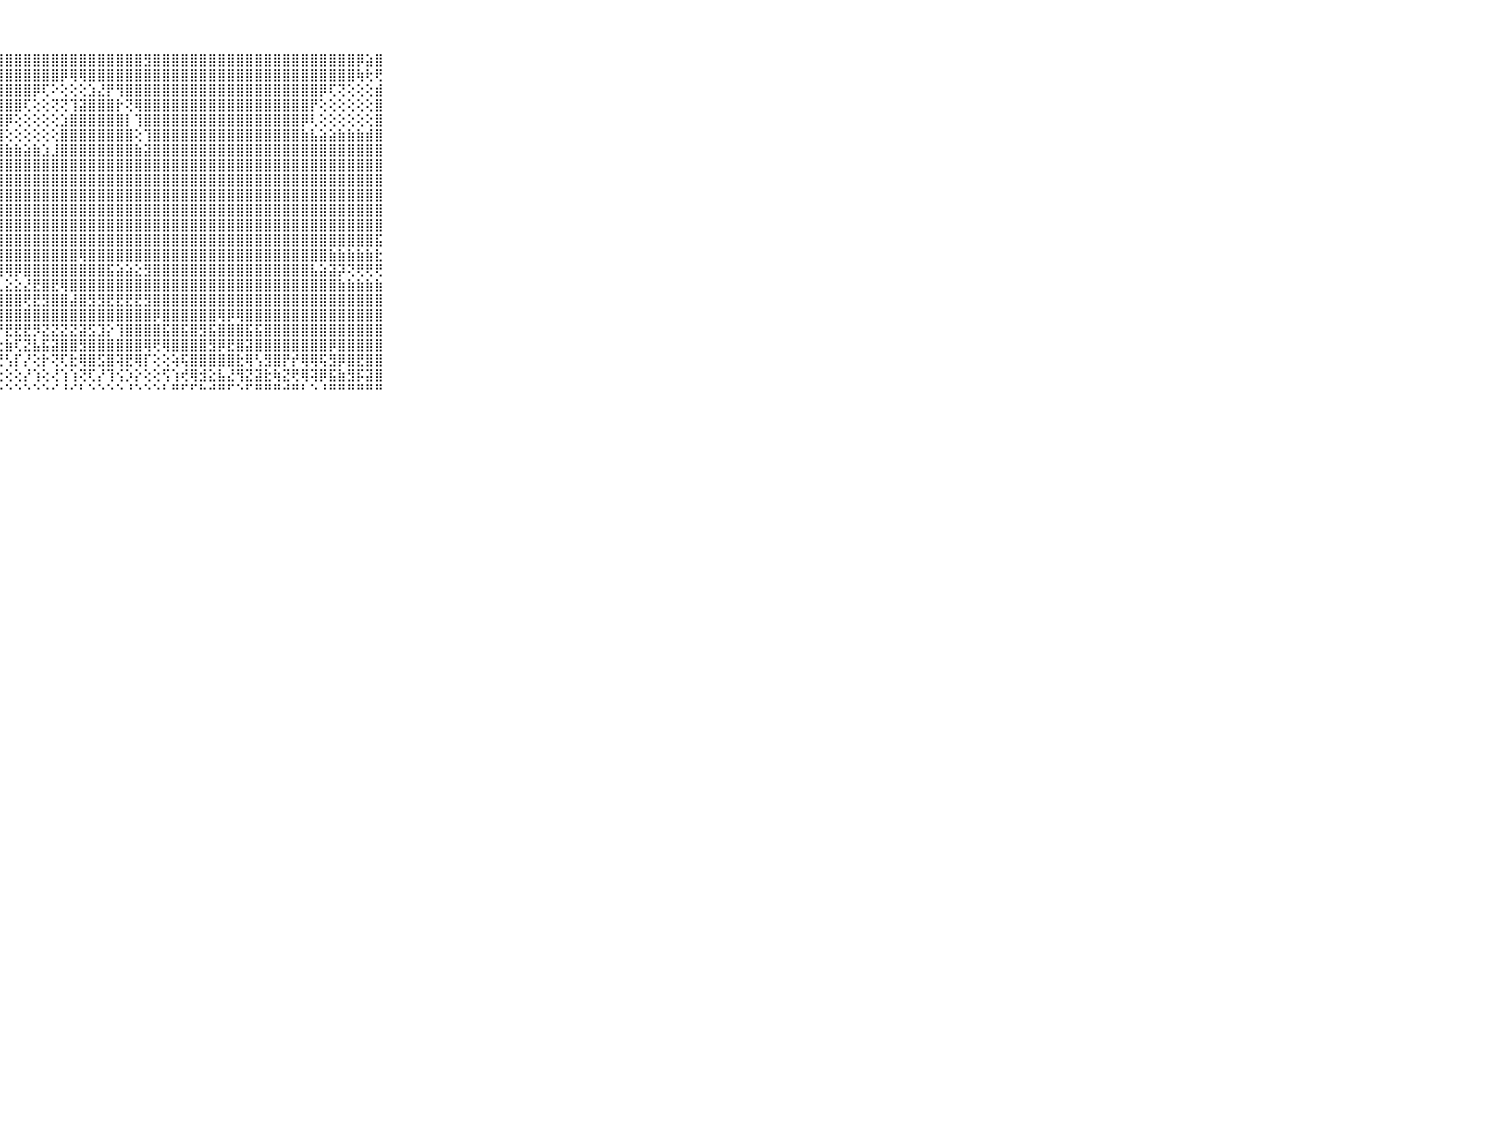

⠀⠀⠀⠀⠀⠀⠀⠀⠀⠀⠀⢸⣿⣷⣿⣿⣿⣿⣿⣿⣿⣿⣿⣿⣿⣿⣿⣿⣿⣿⣿⣿⣿⣿⣿⣿⣿⣿⣿⣿⣿⣿⣿⣻⣿⣿⣿⣿⣿⣿⣿⣿⣿⣿⣿⣿⣿⣿⣿⣿⣿⣿⣿⣿⣿⣿⡿⣵⣿⠀⠀⠀⠀⠀⠀⠀⠀⠀⠀⠀⠀
⠀⠀⠀⠀⠀⠀⠀⠀⠀⠀⠀⢸⣿⣿⣿⣿⣿⣿⣿⣿⣿⣿⣿⣿⣿⣿⣿⣿⣿⣿⣿⣿⣿⣿⡿⢿⢿⣿⣿⣿⣿⣿⣿⣿⣿⣿⣿⣿⣿⣿⣿⣿⣿⣿⣿⣿⣿⣿⣿⣿⣿⣿⣿⣿⣿⣿⢷⢗⢟⠀⠀⠀⠀⠀⠀⠀⠀⠀⠀⠀⠀
⠀⠀⠀⠀⠀⠀⠀⠀⠀⠀⠀⢸⣿⣿⣿⣿⣿⣿⣿⣿⣿⣿⣿⣿⣿⣿⣿⣿⣿⣿⣿⡿⢏⠕⢕⢕⢕⣱⣜⡟⢻⣿⣿⣿⣿⣿⣿⣿⣿⣿⣿⣿⣿⣿⣿⣿⣿⣿⣿⣿⣿⣿⡿⢏⢝⢕⢕⢕⣾⠀⠀⠀⠀⠀⠀⠀⠀⠀⠀⠀⠀
⠀⠀⠀⠀⠀⠀⠀⠀⠀⠀⠀⢸⣿⣿⣿⣿⣿⣿⣿⣿⣿⣿⣿⣿⣿⣿⣿⣿⣿⣿⢏⢕⢕⢝⢝⢹⣽⣿⣿⣿⡗⢝⢿⣿⣿⣿⣿⣿⣿⣿⣿⣿⣿⣿⣿⣿⣿⣿⣿⣿⣿⡟⢕⢕⢕⢕⢕⢕⣿⠀⠀⠀⠀⠀⠀⠀⠀⠀⠀⠀⠀
⠀⠀⠀⠀⠀⠀⠀⠀⠀⠀⠀⢸⣿⣿⣿⣿⣿⣿⣿⣿⣿⣿⣿⣿⣿⣿⣿⣿⡿⢕⢕⢕⢕⢕⣱⣿⣿⣿⣿⣿⣿⡇⢹⣿⣿⣿⣿⣿⣿⣿⣿⣿⣿⣿⣿⣿⣿⣿⣿⣿⡿⢇⢕⢕⢕⢕⢕⢕⣿⠀⠀⠀⠀⠀⠀⠀⠀⠀⠀⠀⠀
⠀⠀⠀⠀⠀⠀⠀⠀⠀⠀⠀⢸⣿⣿⣿⣿⣿⣿⣿⣿⣿⣿⣿⣿⣿⣿⣿⣿⢕⢕⢕⢕⢕⢕⣿⣿⣿⣿⣿⣿⣿⣿⢕⢹⣿⣿⣿⣿⣿⣿⣿⣿⣿⣿⣿⣿⣿⣿⣿⣿⣷⣧⣵⣵⣷⣷⣷⣾⣿⠀⠀⠀⠀⠀⠀⠀⠀⠀⠀⠀⠀
⠀⠀⠀⠀⠀⠀⠀⠀⠀⠀⠀⢸⣿⣿⣿⣿⣿⣿⣿⣿⣿⣿⣿⣿⣿⣿⣿⣿⣷⣷⣵⣷⣱⣸⣿⣿⣿⣿⣿⣿⣿⣿⣷⣽⣿⣿⣿⣿⣿⣿⣿⣿⣿⣿⣿⣿⣿⣿⣿⣿⣿⣿⣿⣿⣿⣿⣿⣿⣿⠀⠀⠀⠀⠀⠀⠀⠀⠀⠀⠀⠀
⠀⠀⠀⠀⠀⠀⠀⠀⠀⠀⠀⢸⣿⣿⣿⣿⣿⣿⣿⣿⢝⢹⣿⣿⣿⣿⣿⣿⣿⣿⣿⣿⣿⣿⣿⣿⣿⣿⣿⣿⣿⣿⣿⣿⣿⣿⣿⣿⣿⣿⣿⣿⣿⣿⣿⣿⣿⣿⣿⣿⣿⣿⣿⣿⣿⣿⣿⣿⣿⠀⠀⠀⠀⠀⠀⠀⠀⠀⠀⠀⠀
⠀⠀⠀⠀⠀⠀⠀⠀⠀⠀⠀⢸⣿⣿⣿⣿⣿⣿⣿⣿⡿⢟⢻⢿⣿⣿⣿⣿⣿⣿⣿⣿⣿⣿⣿⣿⣿⣿⣿⣿⣿⣿⣿⣿⣿⣿⣿⣿⣿⣿⣿⣿⣿⣿⣿⣿⣿⣿⣿⣿⣿⣿⣿⣿⣿⣿⣿⣿⣿⠀⠀⠀⠀⠀⠀⠀⠀⠀⠀⠀⠀
⠀⠀⠀⠀⠀⠀⠀⠀⠀⠀⠀⢸⣿⣿⣿⣿⣿⡿⢏⢕⢕⢕⢕⢜⢻⣿⣿⣿⣿⣿⣿⣿⣿⣿⣿⣿⣿⣿⣿⣿⣿⣿⣿⣿⣿⣿⣿⣿⣿⣿⣿⣿⣿⣿⣿⣿⣿⣿⣿⣿⣿⣿⣿⣿⣿⣿⣿⣿⣿⠀⠀⠀⠀⠀⠀⠀⠀⠀⠀⠀⠀
⠀⠀⠀⠀⠀⠀⠀⠀⠀⠀⠀⢸⣿⣿⣿⣿⣷⣵⣷⣧⢇⢕⢕⢕⣼⣿⣿⣿⣿⣿⣿⣿⣿⣿⣿⣿⣿⣿⣿⣿⣿⣿⣿⣿⣿⣿⣿⣿⣿⣿⣿⣿⣿⣿⣿⣿⣿⣿⣿⣿⣿⣿⣿⣿⣿⣿⣿⣿⣿⠀⠀⠀⠀⠀⠀⠀⠀⠀⠀⠀⠀
⠀⠀⠀⠀⠀⠀⠀⠀⠀⠀⠀⢸⣿⣿⣿⣿⣿⣿⡿⢇⢕⢕⢕⣷⣿⣿⣿⣿⣿⣿⣿⣿⣿⣿⣿⣿⣿⣿⣿⣿⣿⣿⣿⣿⣿⣿⣿⣿⣿⣿⣿⣿⣿⣿⣿⣿⣿⣿⣿⣿⣿⣿⣿⣿⣿⣿⣿⣿⣿⠀⠀⠀⠀⠀⠀⠀⠀⠀⠀⠀⠀
⠀⠀⠀⠀⠀⠀⠀⠀⠀⠀⠀⢸⣿⣿⡿⢟⢝⢕⢕⢕⣕⢕⣵⣿⣿⣿⣿⣿⣿⣿⣿⣿⣿⣿⣿⣿⣿⣿⣿⣿⣿⣿⣿⣿⣿⣿⣿⣿⣿⣿⣿⣿⣿⣿⣿⣿⣿⣿⣿⣿⣿⣿⣿⣿⣿⣿⣿⣿⣯⠀⠀⠀⠀⠀⠀⠀⠀⠀⠀⠀⠀
⠀⠀⠀⠀⠀⠀⠀⠀⠀⠀⠀⢸⣿⣧⡔⢱⢳⣷⣿⣿⣿⡿⢿⣿⣿⣿⣿⣿⣿⣿⣿⣿⣿⣿⣿⣿⢿⣿⣿⣿⣿⣿⣿⣿⣿⣿⣿⣿⣿⣿⣿⣿⣿⣿⣿⣿⣿⣿⣿⣿⣿⣿⣿⣷⣷⣷⣷⣷⣗⠀⠀⠀⠀⠀⠀⠀⠀⠀⠀⠀⠀
⠀⠀⠀⠀⠀⠀⠀⠀⠀⠀⠀⢸⣿⣿⣿⣷⡸⣿⣿⣿⣿⣿⣷⣧⣕⣝⣹⢿⢿⡿⣿⣿⣿⣿⣿⣿⣿⣿⣿⣯⣵⣵⣕⣻⣿⣿⣿⣿⣿⣿⣿⣿⣿⣿⣿⣿⣿⣿⣿⣿⣿⣧⣵⣽⡽⢝⢟⢟⢟⠀⠀⠀⠀⠀⠀⠀⠀⠀⠀⠀⠀
⠀⠀⠀⠀⠀⠀⠀⠀⠀⠀⠀⠜⢟⢟⢟⢙⢕⢕⢸⢟⢟⣟⣟⡟⣟⢿⣟⣇⣕⣕⣜⣟⣿⣟⢿⣿⣿⣿⣿⣿⣿⣿⣿⣿⣿⣿⣿⣿⣿⣿⣿⣿⣿⣿⣿⣿⣿⣿⣿⣿⣿⣿⣿⣿⣷⣷⣷⣷⣷⠀⠀⠀⠀⠀⠀⠀⠀⠀⠀⠀⠀
⠀⠀⠀⠀⠀⠀⠀⠀⠀⠀⠀⢸⣿⣿⣿⣾⢿⣿⣿⢿⢿⣿⢿⡷⣿⡿⡿⣿⣿⣿⢟⣟⣻⣿⣿⣼⣿⣻⣻⣟⣟⣟⣟⣻⣿⣿⣿⣿⣿⣿⣿⣿⣿⣿⣿⣿⣿⣿⣿⣿⣿⣿⣿⣿⣿⣿⣿⣿⣿⠀⠀⠀⠀⠀⠀⠀⠀⠀⠀⠀⠀
⠀⠀⠀⠀⠀⠀⠀⠀⠀⠀⠀⢸⣿⣿⣿⣿⣿⣿⣿⣿⣿⣿⣿⣿⣿⣿⣿⣿⣿⣿⣿⣿⣿⣿⣿⣿⣿⣿⣿⣿⣿⣿⣿⣿⡿⣿⣿⣿⣿⣿⣿⢿⡿⢿⣿⣿⣿⣿⣿⣿⣿⣿⣿⣿⣿⣿⣿⣿⣿⠀⠀⠀⠀⠀⠀⠀⠀⠀⠀⠀⠀
⠀⠀⠀⠀⠀⠀⠀⠀⠀⠀⠀⢱⢽⣿⣿⢿⣿⢿⡿⣿⣿⢿⢟⢿⢿⢝⡟⡟⣟⣟⣟⡻⣝⣝⣝⣝⣽⣫⣹⡕⢹⣿⣿⣿⣿⣯⣿⣯⣿⣻⣯⣿⣿⣿⣯⣯⣿⣿⣿⣿⣿⣿⣿⣿⣿⣿⣿⣿⣿⠀⠀⠀⠀⠀⠀⠀⠀⠀⠀⠀⠀
⠀⠀⠀⠀⠀⠀⠀⠀⠀⠀⠀⢕⢟⡏⣏⣷⣟⣞⣜⣿⣿⡟⣵⣟⡜⡕⣱⣗⣷⢏⣝⣧⣯⣽⣿⣿⣻⣿⣿⣿⣿⣿⣿⢿⢟⢿⣿⣿⣿⣿⣻⡿⣟⣿⣽⣿⣿⣿⣿⣿⣿⣿⣿⡿⣿⣿⣿⣿⣿⠀⠀⠀⠀⠀⠀⠀⠀⠀⠀⠀⠀
⠀⠀⠀⠀⠀⠀⠀⠀⠀⠀⠀⢁⢕⢣⢕⢇⣵⢾⡿⢿⢟⣱⢟⢟⢟⢏⢻⢟⢣⡏⡜⢕⡗⢝⢏⣗⢿⣿⣫⣿⢽⣟⢿⡏⢕⢕⢵⢯⣿⣿⣿⣿⣿⣗⢿⢣⣻⣿⡟⡞⢿⢿⢯⣻⡿⣿⣟⣿⣿⠀⠀⠀⠀⠀⠀⠀⠀⠀⠀⠀⠀
⠀⠀⠀⠀⠀⠀⠀⠀⠀⠀⠀⢕⢱⣜⢗⡕⢗⢱⢕⢝⢕⢕⢕⢕⢕⢜⢜⣕⢕⢕⡜⢱⢕⢜⢱⢱⢝⢏⡜⢹⢪⡱⡕⢕⢕⢫⢱⢞⢿⣺⣕⣧⣜⢻⣝⣽⣗⢷⣝⢟⢿⢽⡿⣯⣷⣻⡯⣽⣿⠀⠀⠀⠀⠀⠀⠀⠀⠀⠀⠀⠀
⠀⠀⠀⠀⠀⠀⠀⠀⠀⠀⠀⠑⠑⠑⠑⠙⠑⠘⠘⠑⠑⠑⠑⠑⠑⠑⠑⠑⠑⠑⠑⠑⠑⠊⠘⠊⠃⠑⠑⠑⠑⠘⠑⠑⠑⠃⠛⠋⠋⠓⠚⠛⠋⠑⠋⠛⠛⠛⠚⠛⠃⠑⠘⠛⠛⠛⠛⠛⠛⠀⠀⠀⠀⠀⠀⠀⠀⠀⠀⠀⠀